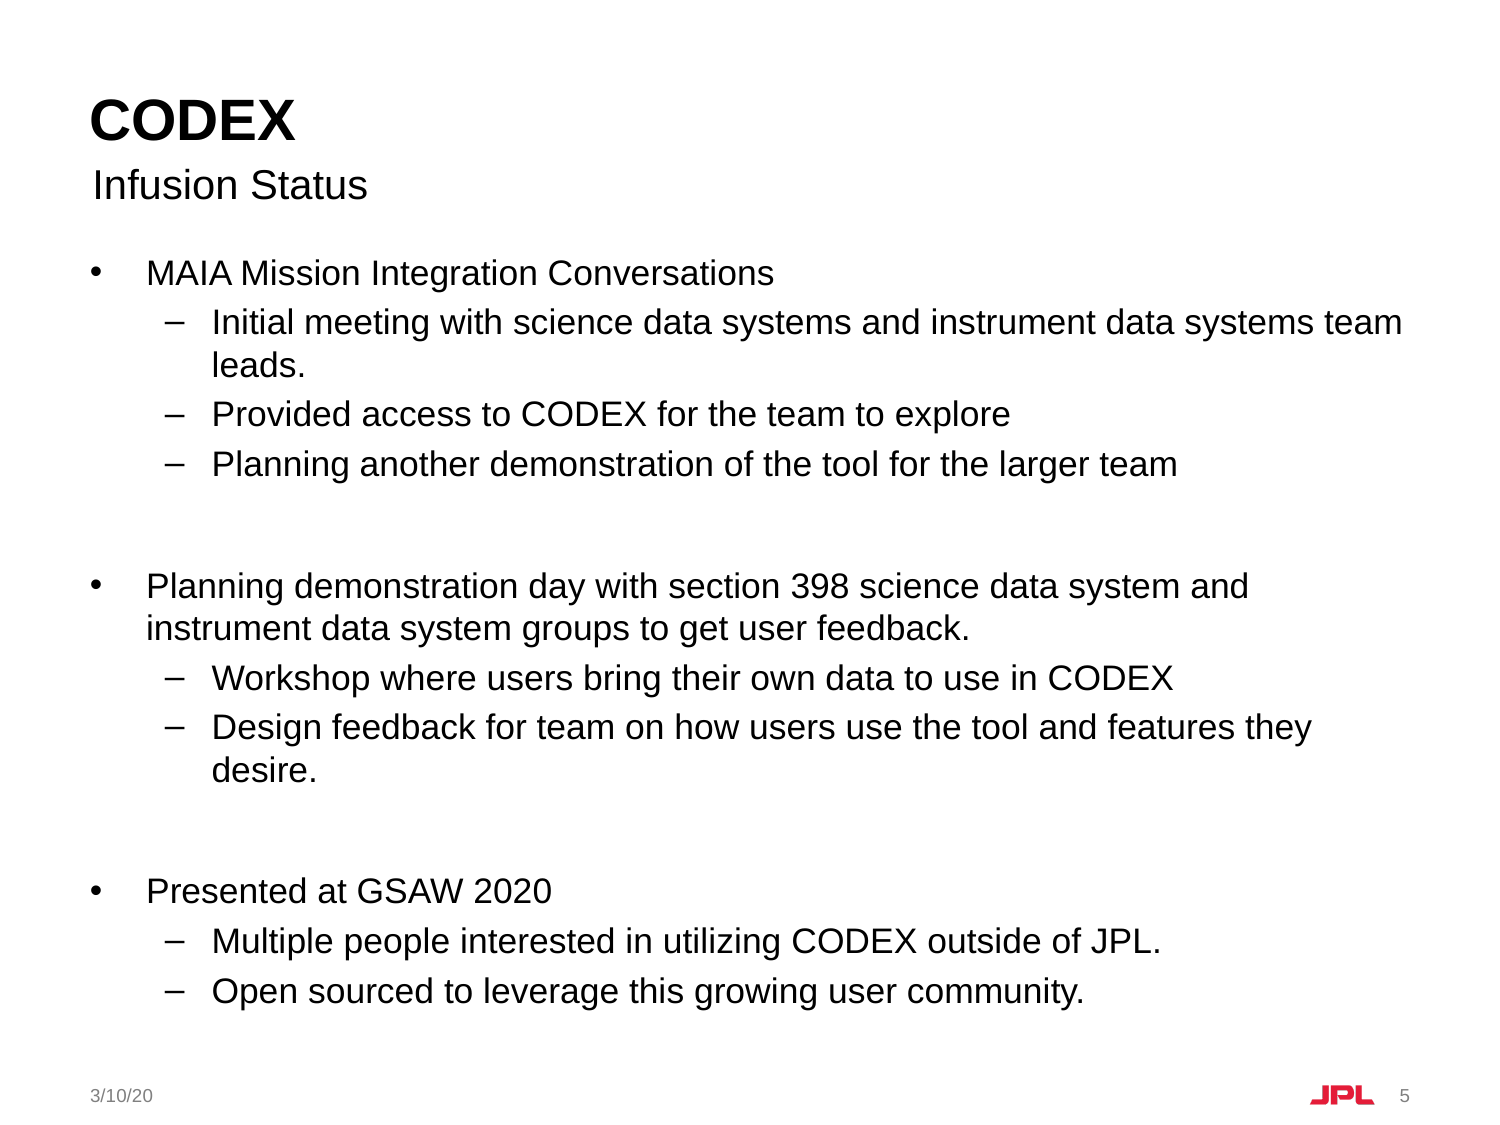

# CODEX
Infusion Status
MAIA Mission Integration Conversations
Initial meeting with science data systems and instrument data systems team leads.
Provided access to CODEX for the team to explore
Planning another demonstration of the tool for the larger team

Planning demonstration day with section 398 science data system and instrument data system groups to get user feedback.
Workshop where users bring their own data to use in CODEX
Design feedback for team on how users use the tool and features they desire.

Presented at GSAW 2020
Multiple people interested in utilizing CODEX outside of JPL.
Open sourced to leverage this growing user community.

3/10/20
5